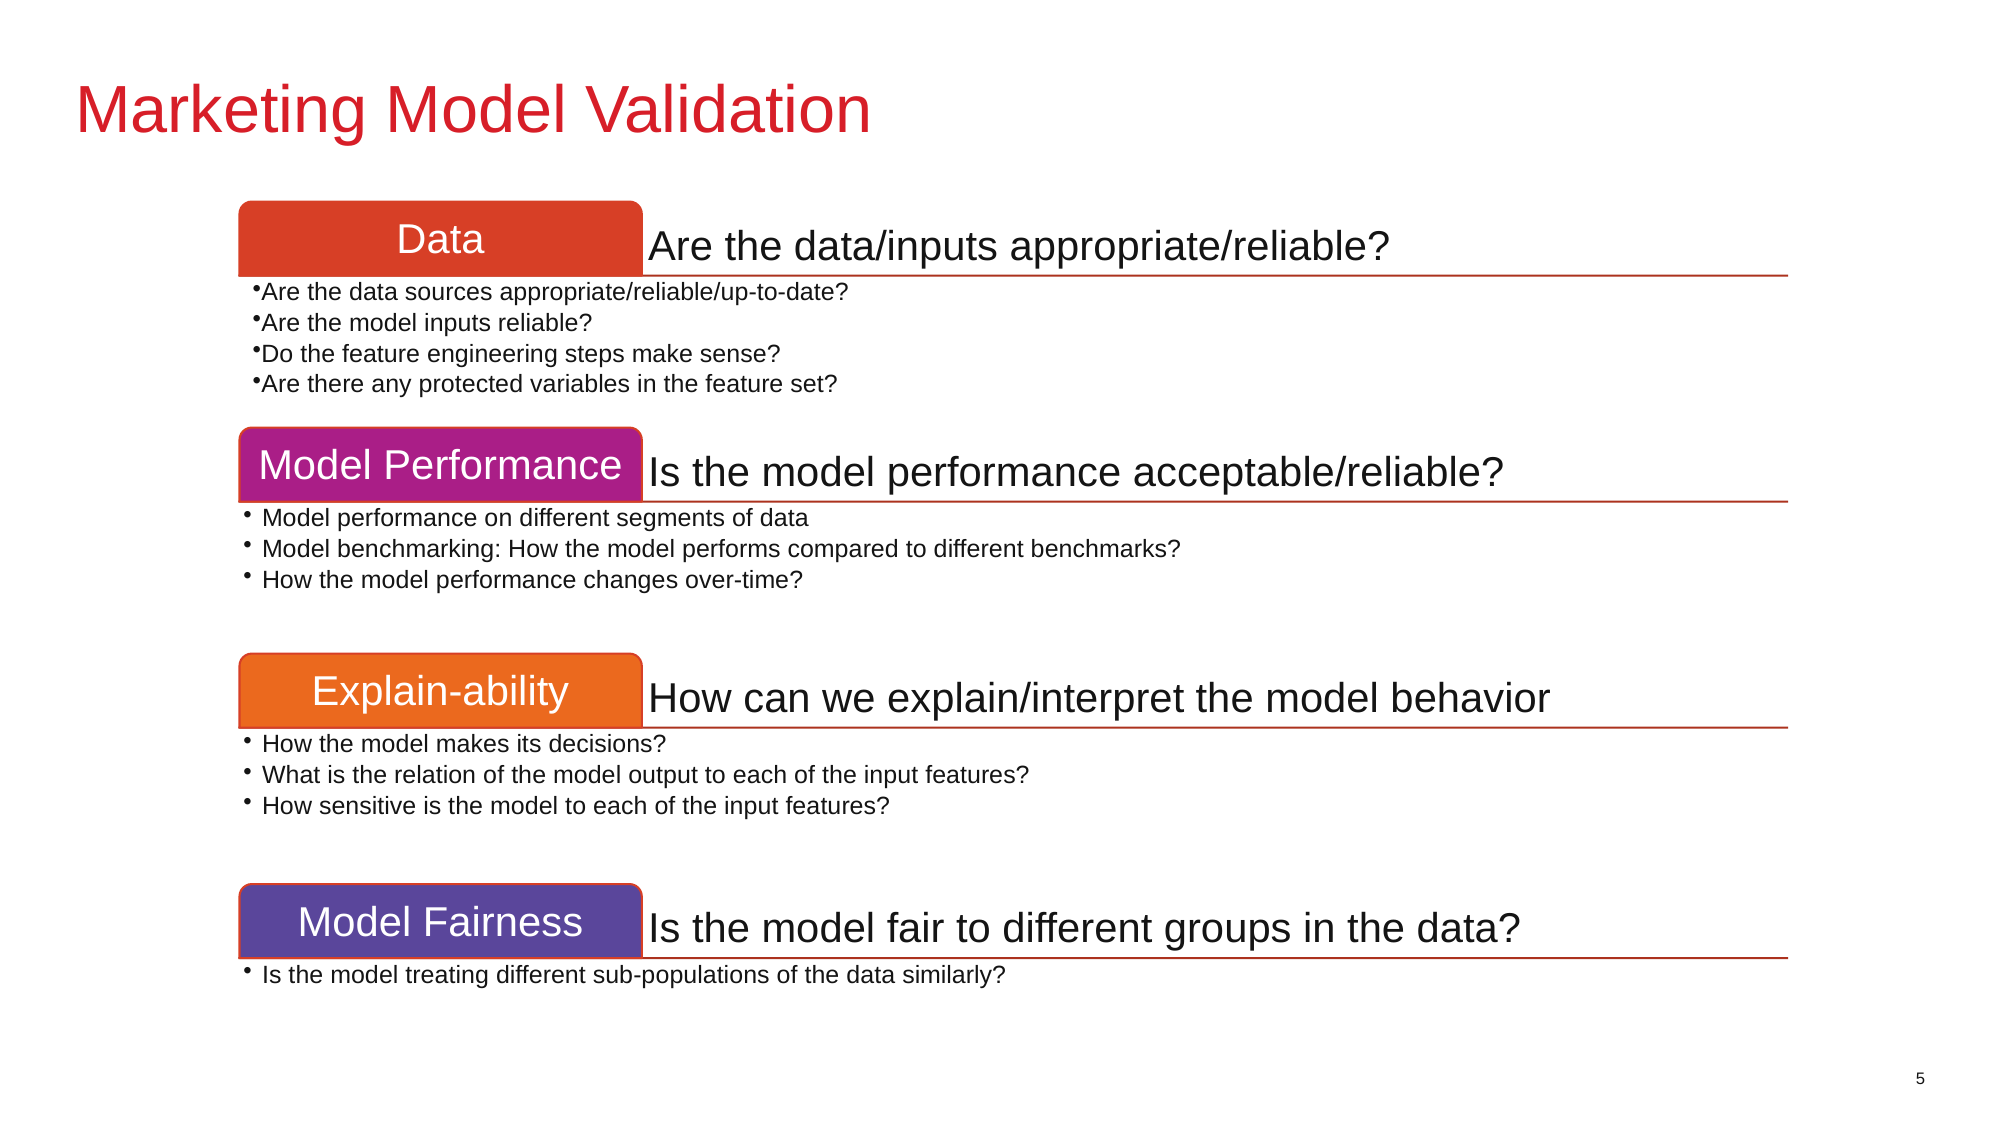

# Marketing Model Validation
Are the data/inputs appropriate/reliable?
Data
Are the data sources appropriate/reliable/up-to-date?
Are the model inputs reliable?
Do the feature engineering steps make sense?
Are there any protected variables in the feature set?

Is the model performance acceptable/reliable?
Model Performance
Model performance on different segments of data
Model benchmarking: How the model performs compared to different benchmarks?
How the model performance changes over-time?
How can we explain/interpret the model behavior
Explain-ability
How the model makes its decisions?
What is the relation of the model output to each of the input features?
How sensitive is the model to each of the input features?

Is the model fair to different groups in the data?
Model Fairness
Is the model treating different sub-populations of the data similarly?
5